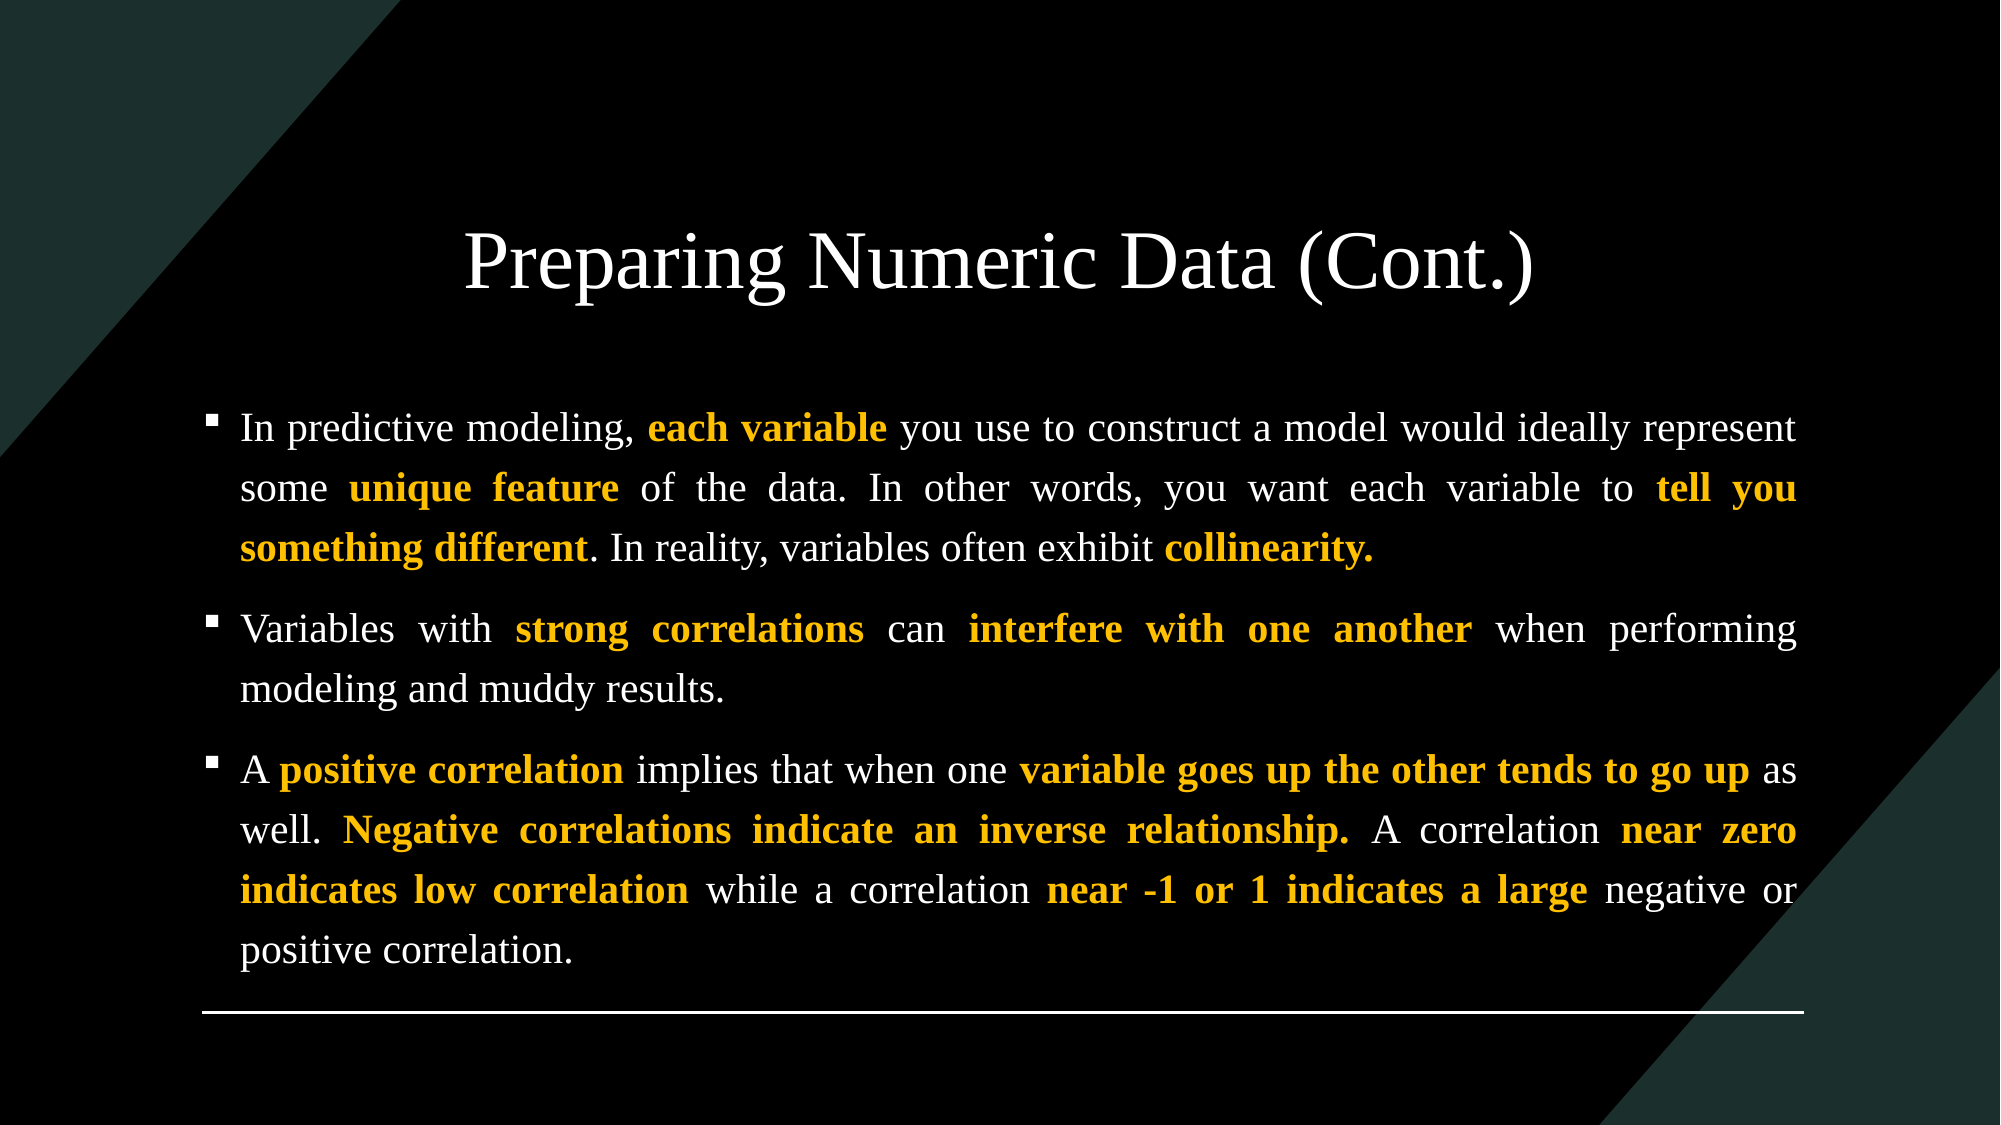

# Preparing Numeric Data (Cont.)
In predictive modeling, each variable you use to construct a model would ideally represent some unique feature of the data. In other words, you want each variable to tell you something different. In reality, variables often exhibit collinearity.
Variables with strong correlations can interfere with one another when performing modeling and muddy results.
A positive correlation implies that when one variable goes up the other tends to go up as well. Negative correlations indicate an inverse relationship. A correlation near zero indicates low correlation while a correlation near -1 or 1 indicates a large negative or positive correlation.